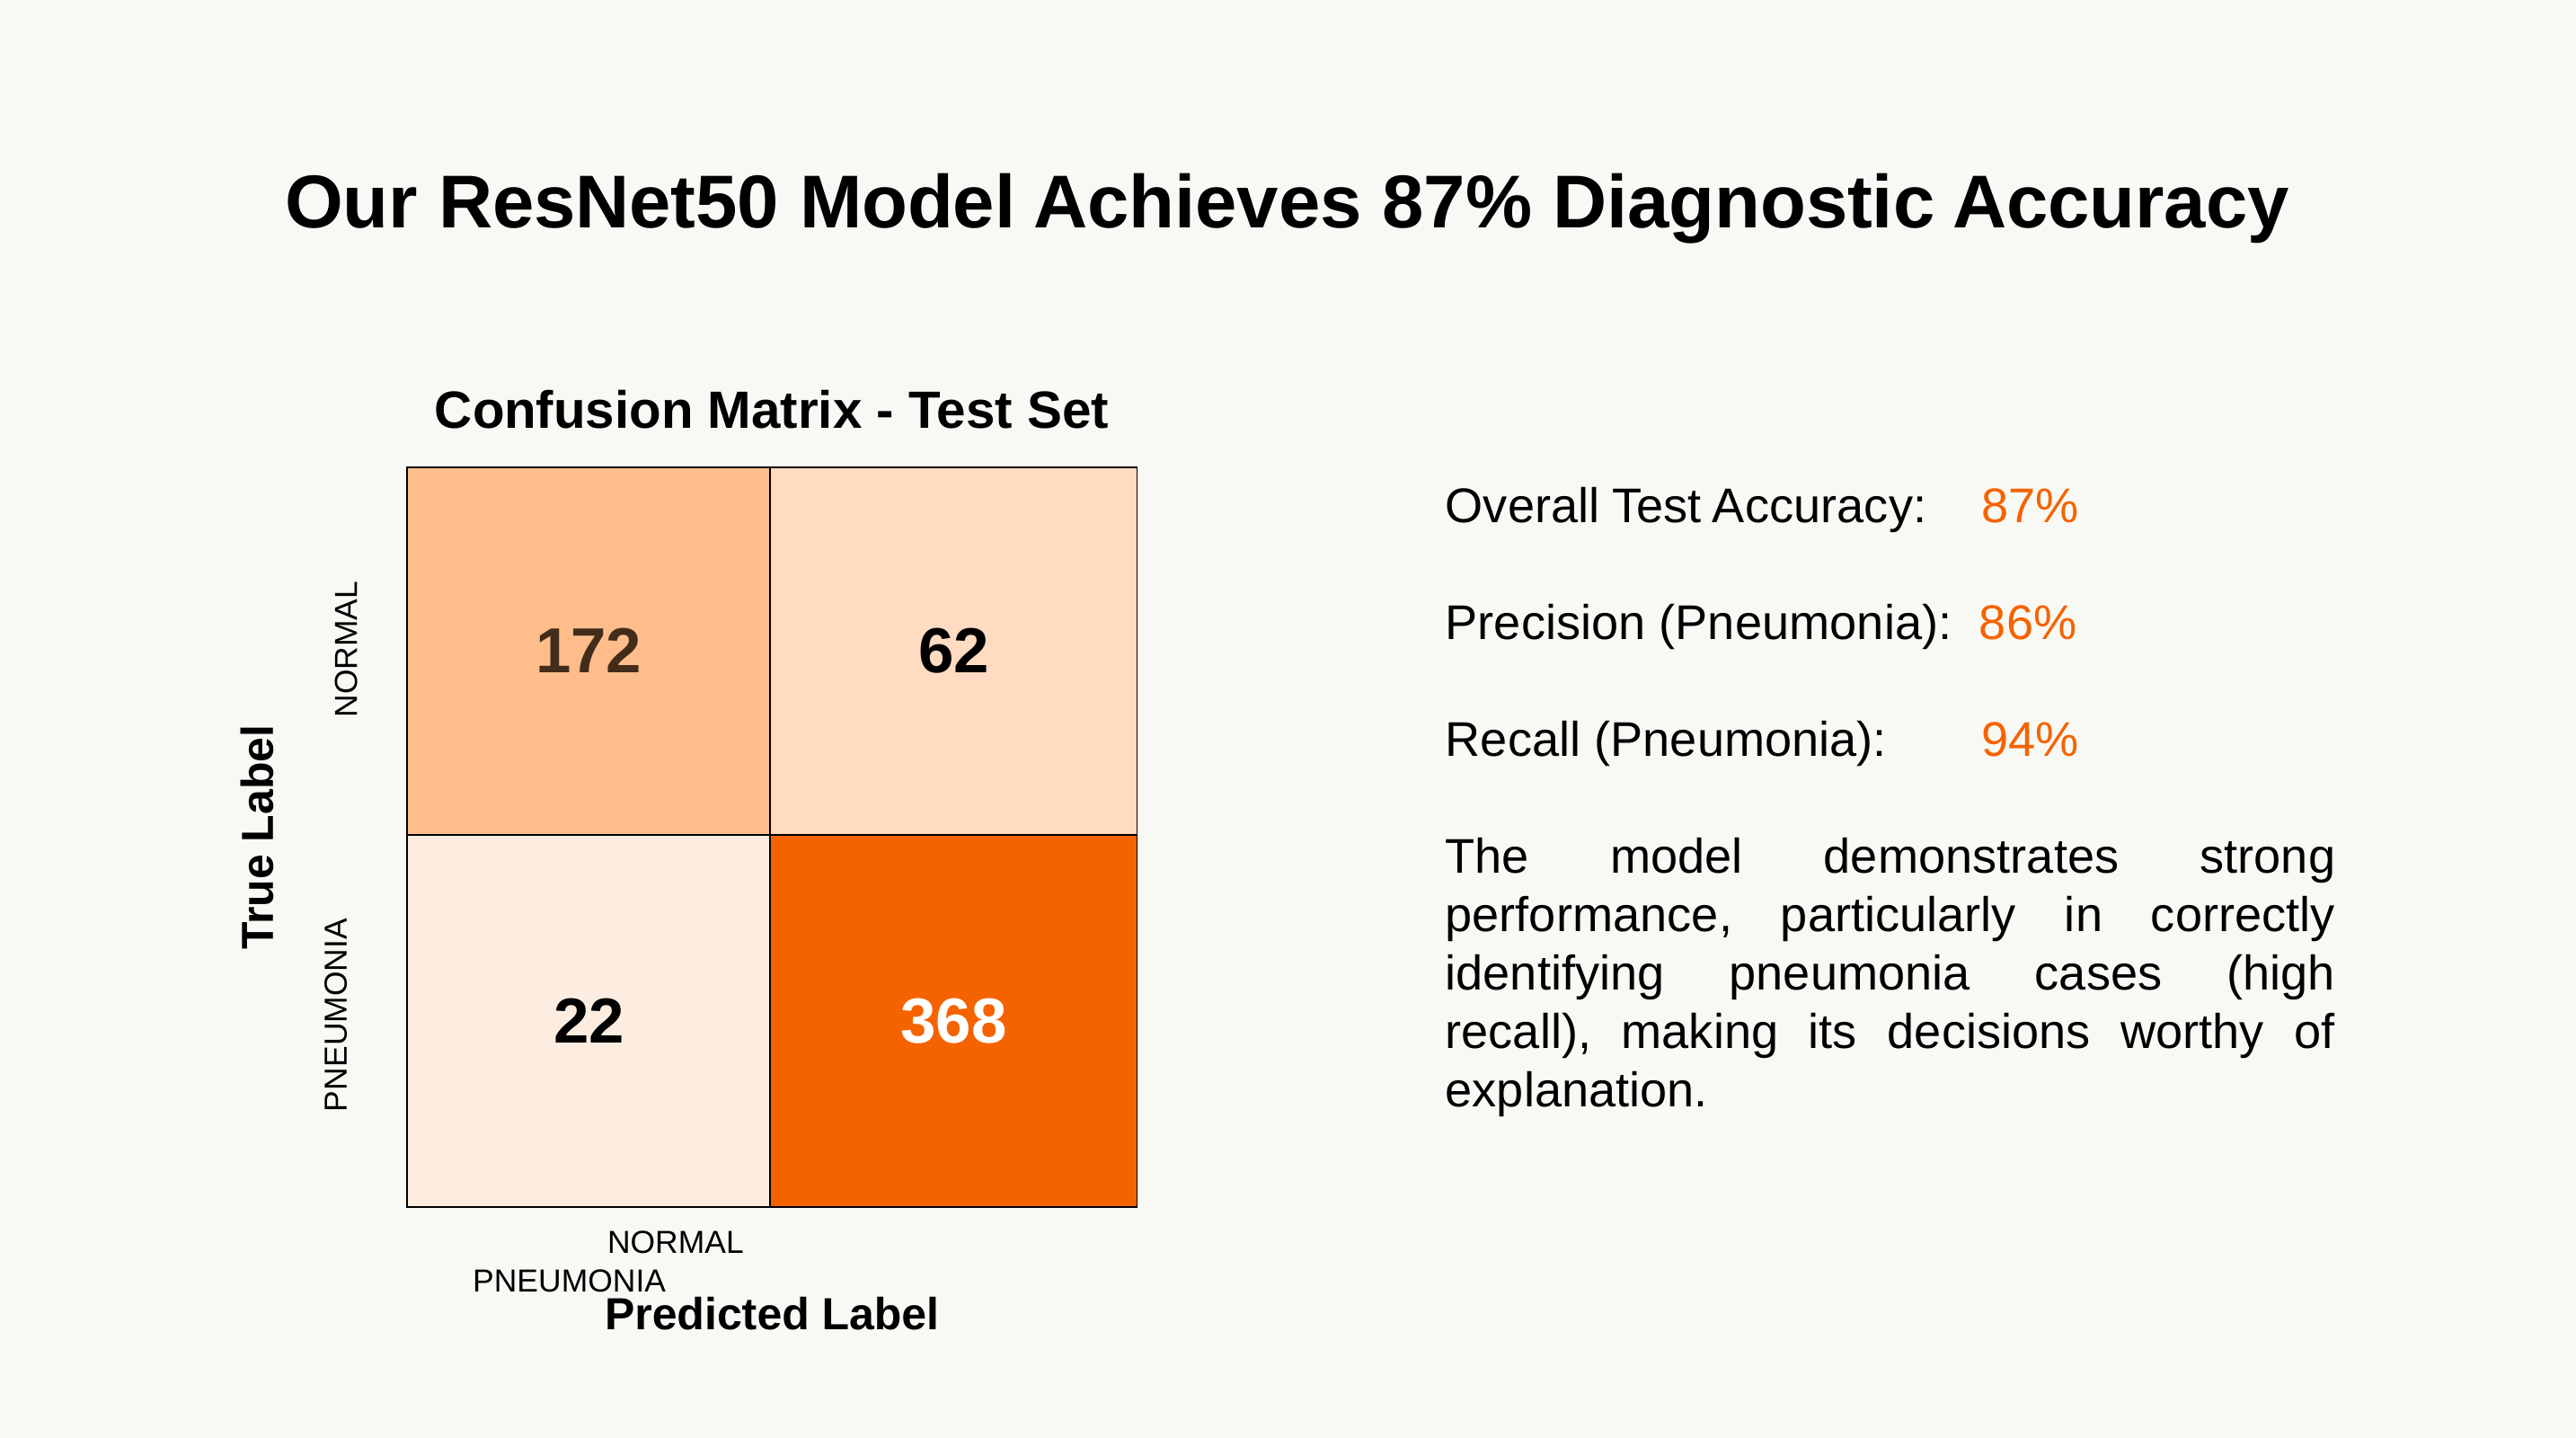

Our ResNet50 Model Achieves 87% Diagnostic Accuracy
Confusion Matrix - Test Set
| 172 | 62 |
| --- | --- |
| 22 | 368 |
Overall Test Accuracy:    87%

Precision (Pneumonia):  86%

Recall (Pneumonia):       94%

The model demonstrates strong performance, particularly in correctly identifying pneumonia cases (high recall), making its decisions worthy of explanation.

NORMAL
True Label
PNEUMONIA
NORMAL                     PNEUMONIA
Predicted Label